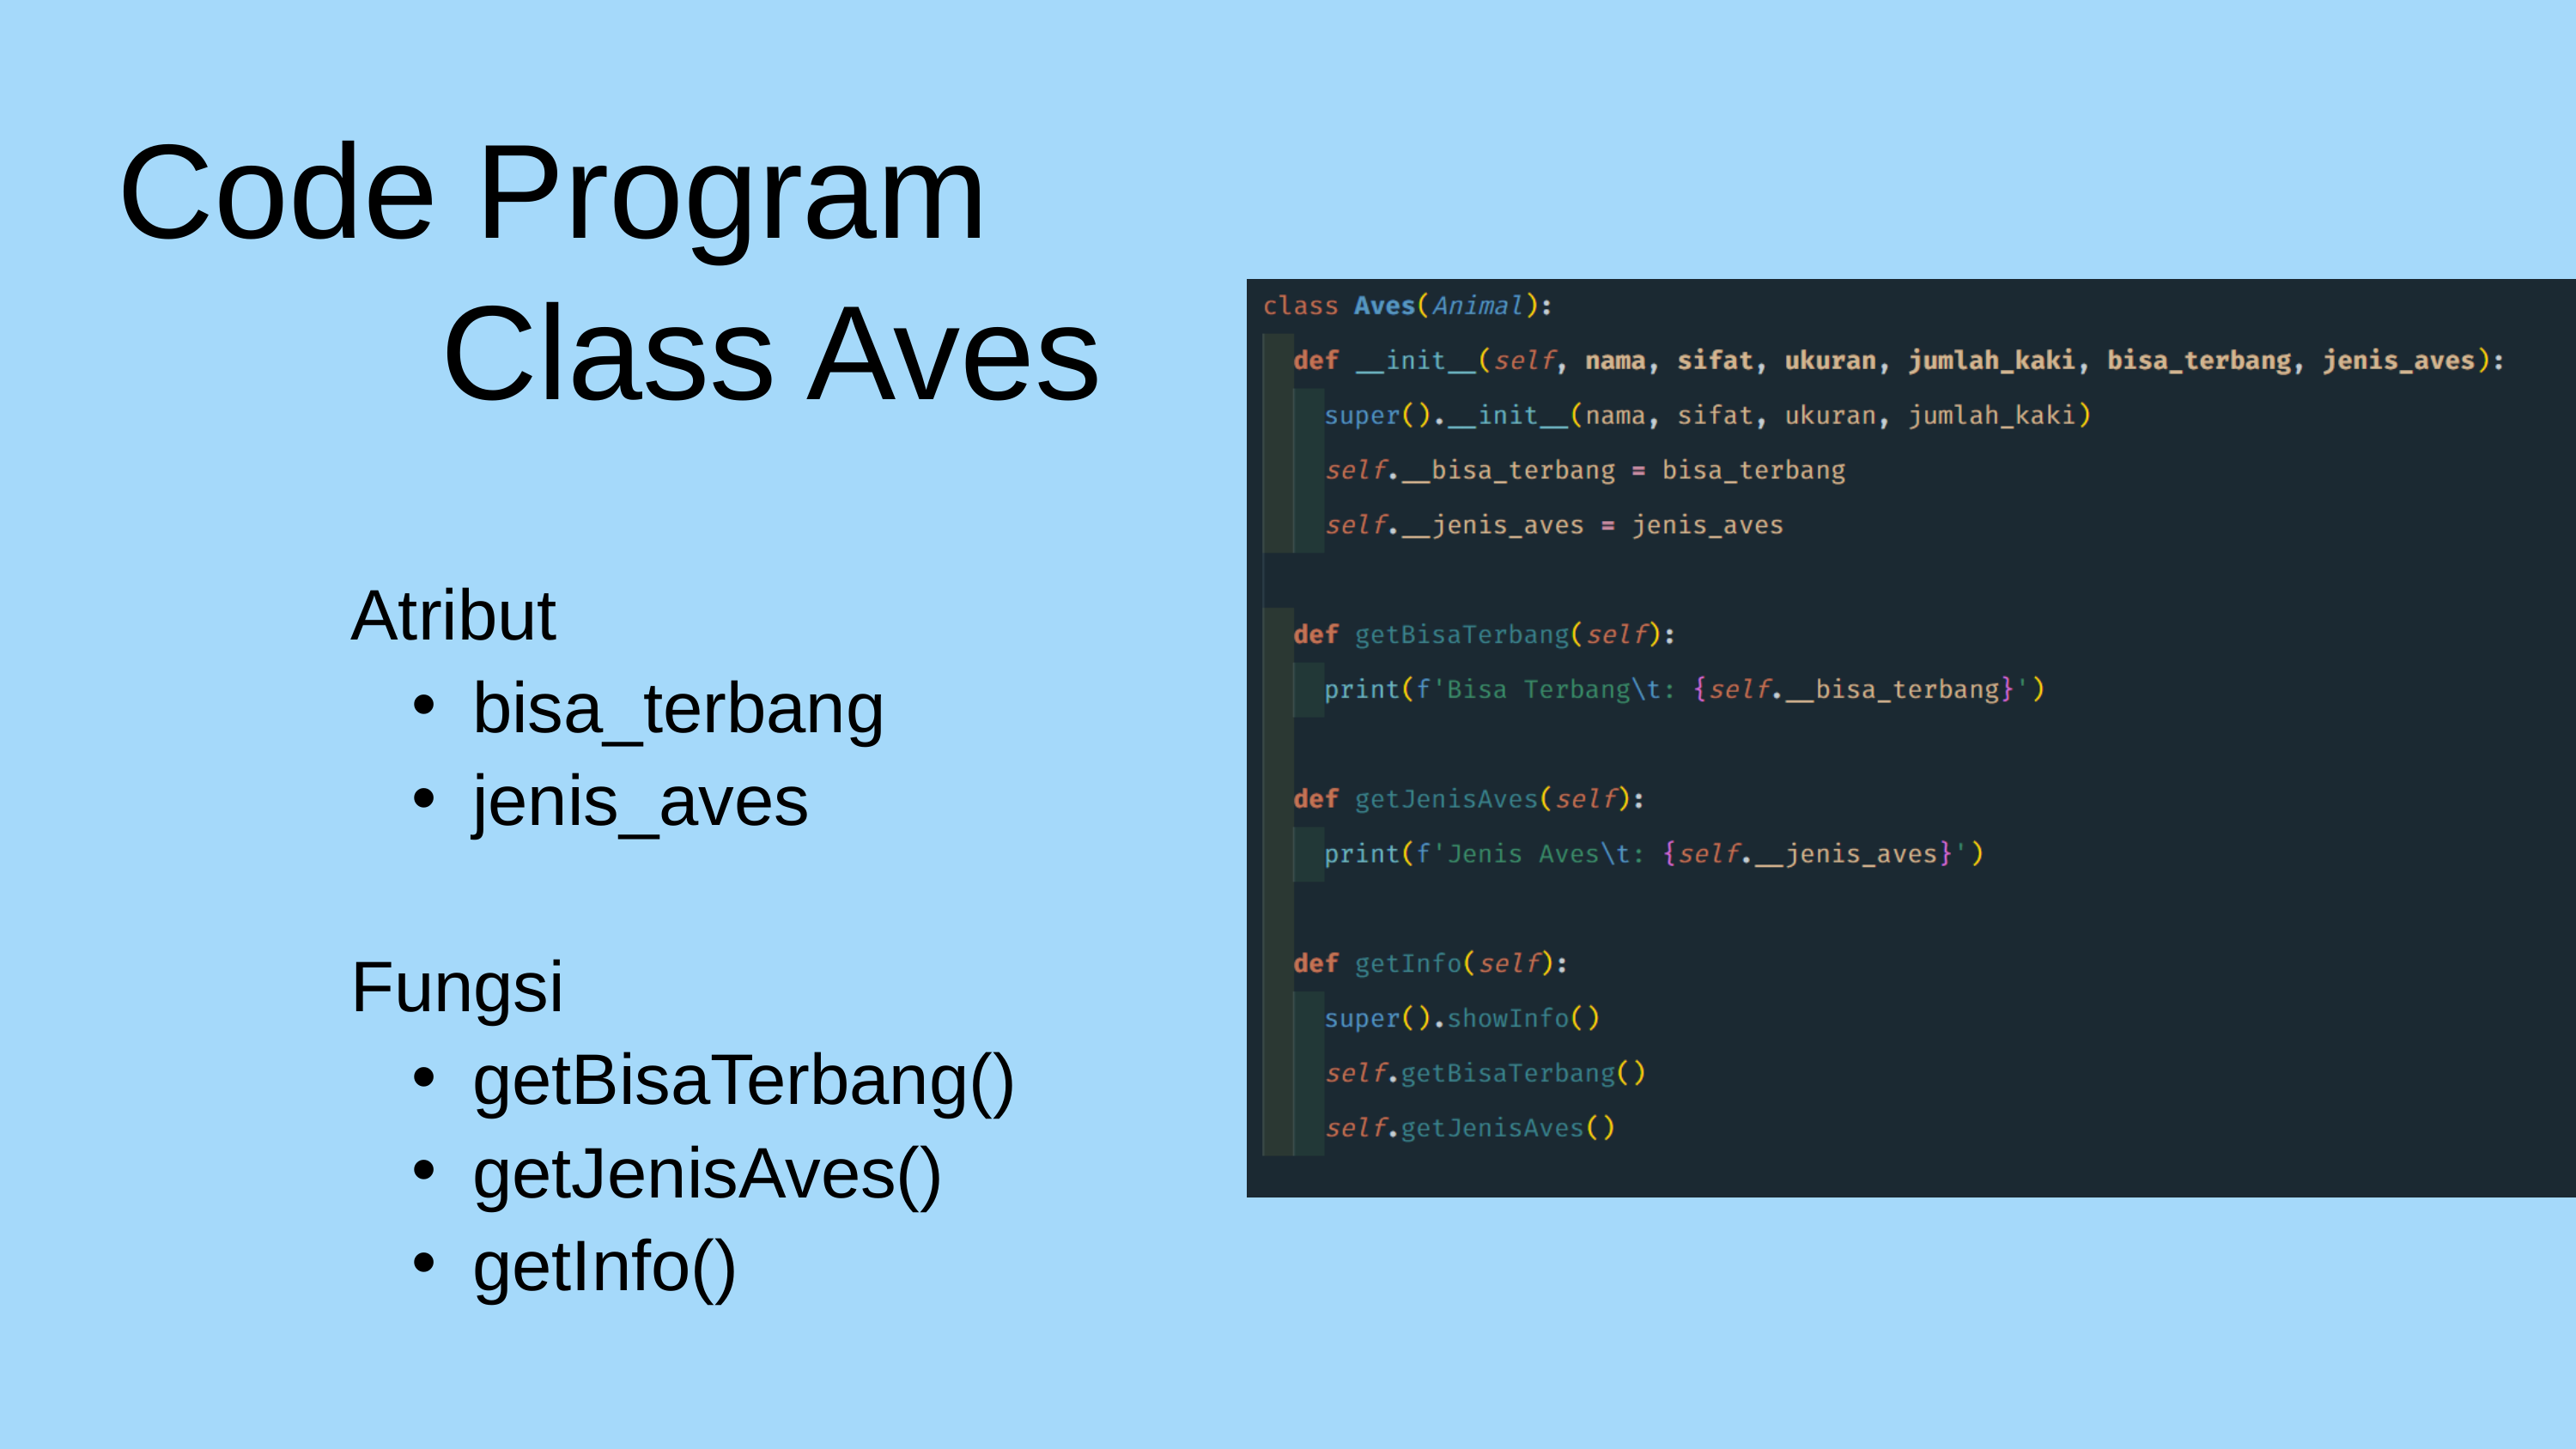

Code Program
Class Aves

Atribut
bisa_terbang
jenis_aves

Fungsi
getBisaTerbang()
getJenisAves()
getInfo()